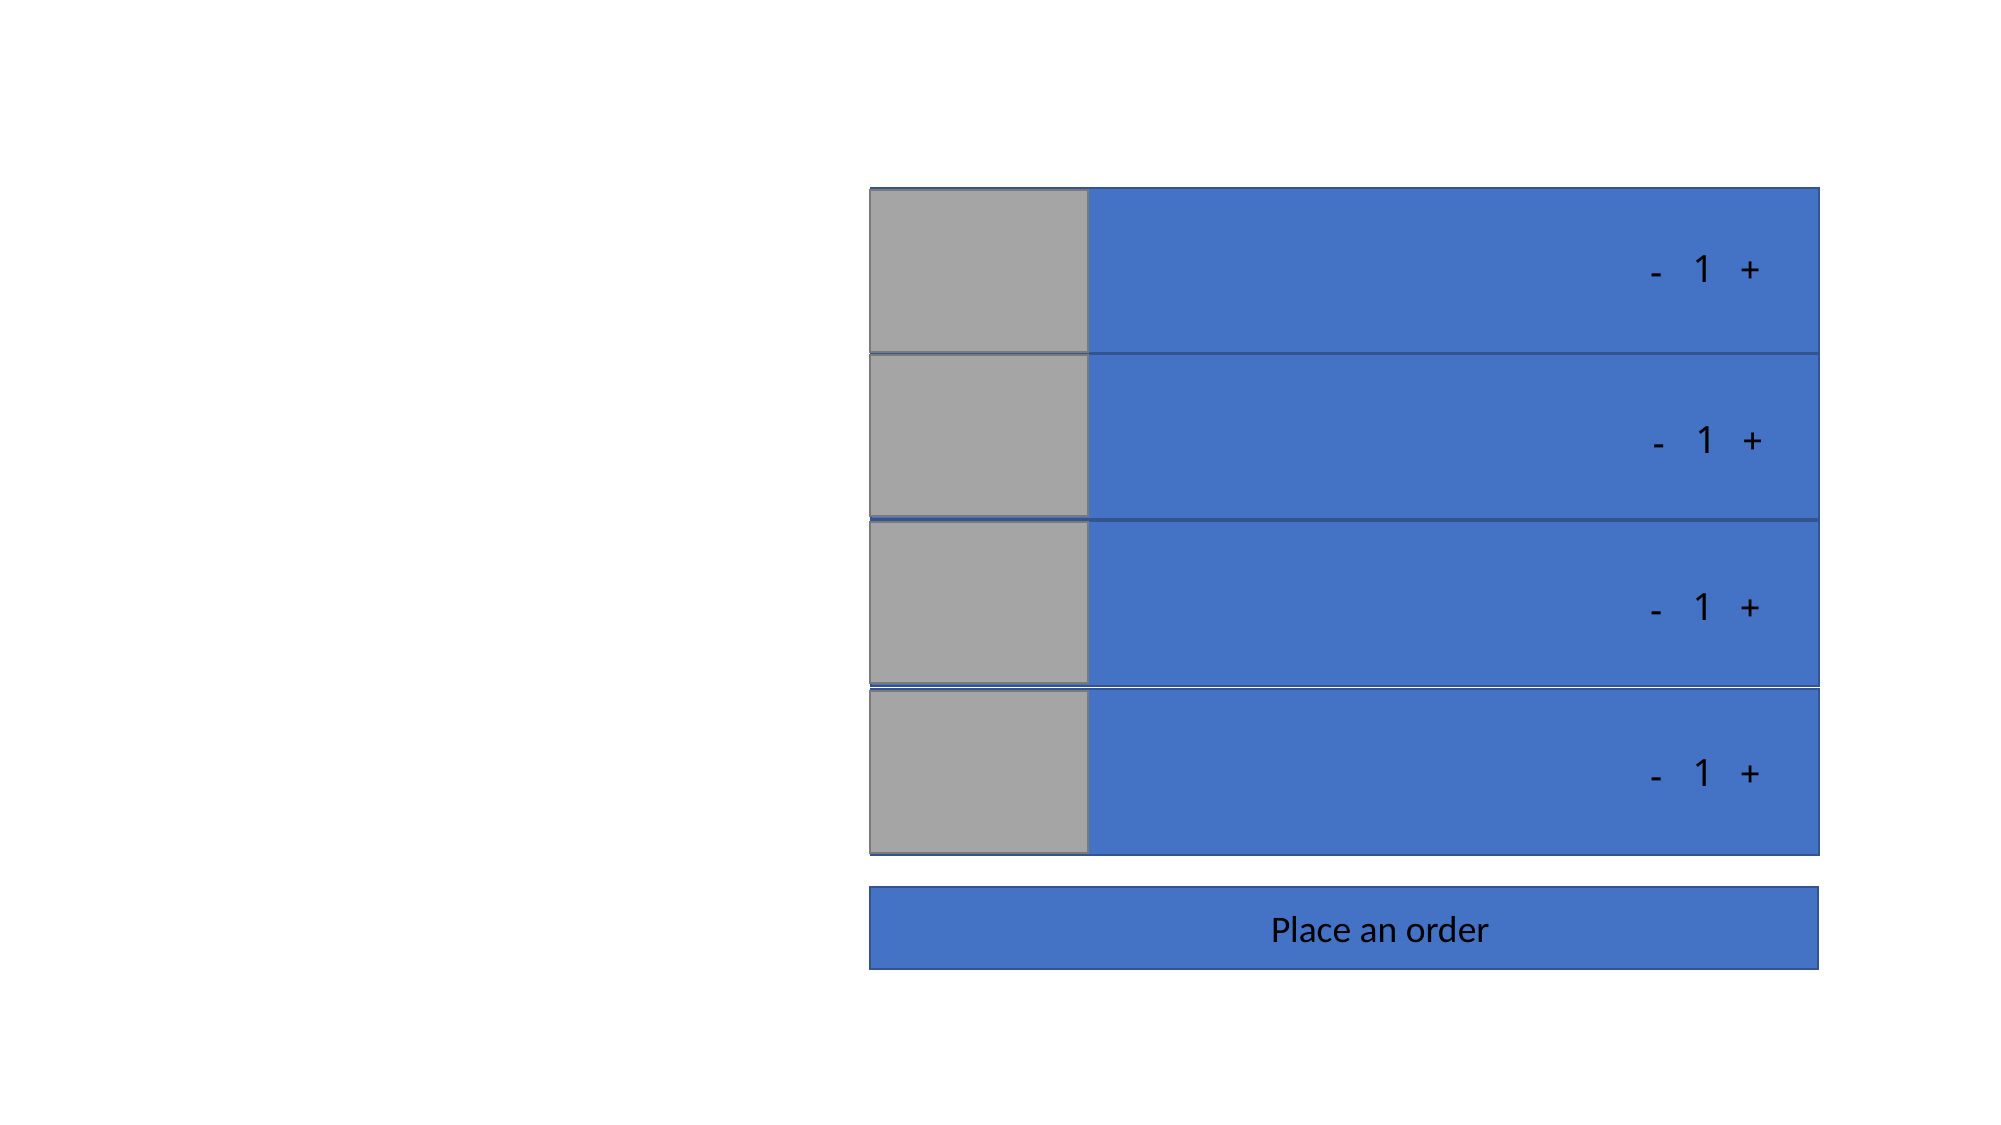

1
+
-

1
+
-

1
+
-

1
+
-

Place an order